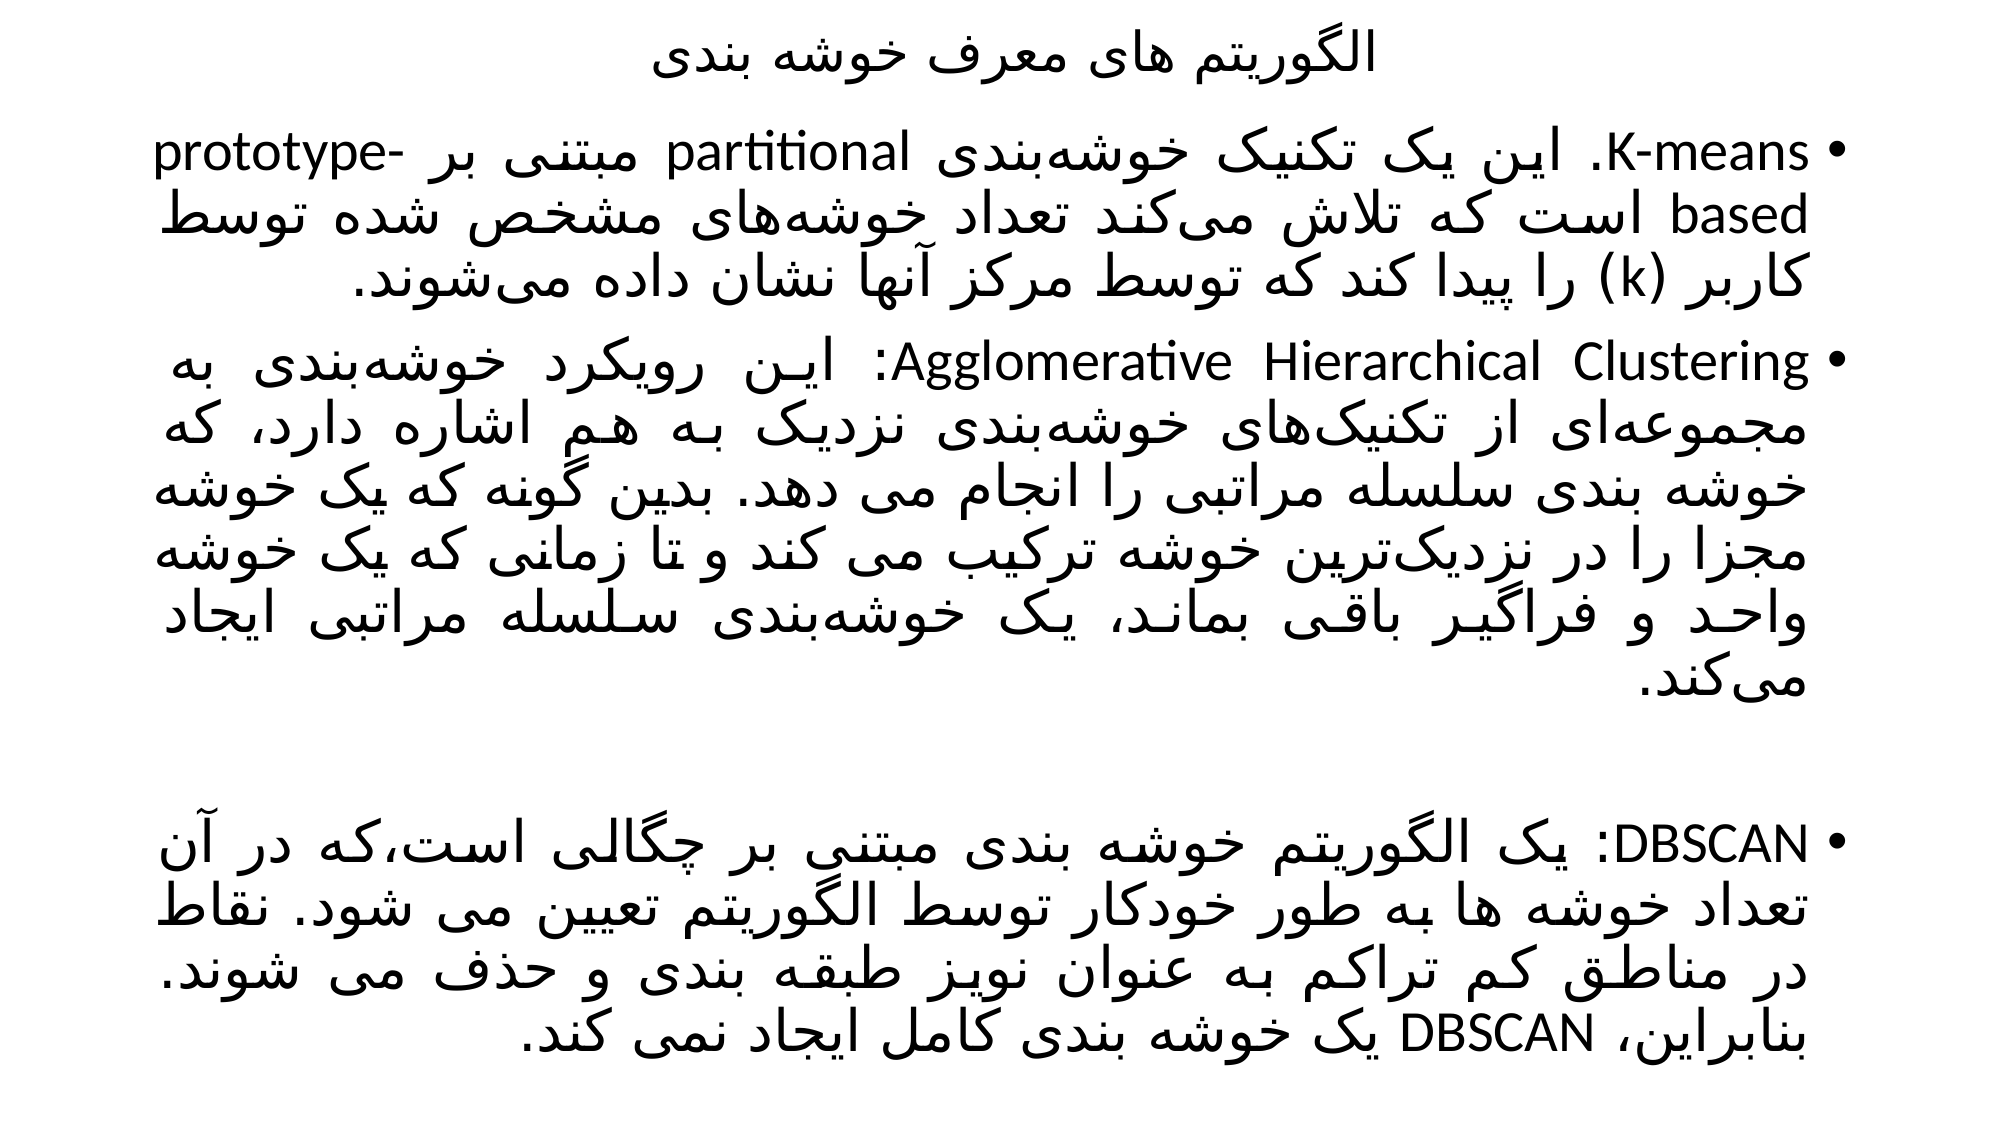

# الگوریتم های معرف خوشه بندی
K-means. این یک تکنیک خوشه‌بندی partitional مبتنی بر prototype-based است که تلاش می‌کند تعداد خوشه‌های مشخص شده توسط کاربر (k) را پیدا کند که توسط مرکز آنها نشان داده می‌شوند.
Agglomerative Hierarchical Clustering: این رویکرد خوشه‌بندی به مجموعه‌ای از تکنیک‌های خوشه‌بندی نزدیک به هم اشاره دارد، که خوشه بندی سلسله مراتبی را انجام می دهد. بدین گونه که یک خوشه مجزا را در نزدیک‌ترین خوشه ترکیب می کند و تا زمانی که یک خوشه واحد و فراگیر باقی بماند، یک خوشه‌بندی سلسله مراتبی ایجاد می‌کند.

DBSCAN: یک الگوریتم خوشه بندی مبتنی بر چگالی است،که در آن تعداد خوشه ها به طور خودکار توسط الگوریتم تعیین می شود. نقاط در مناطق کم تراکم به عنوان نویز طبقه بندی و حذف می شوند. بنابراین، DBSCAN یک خوشه بندی کامل ایجاد نمی کند.